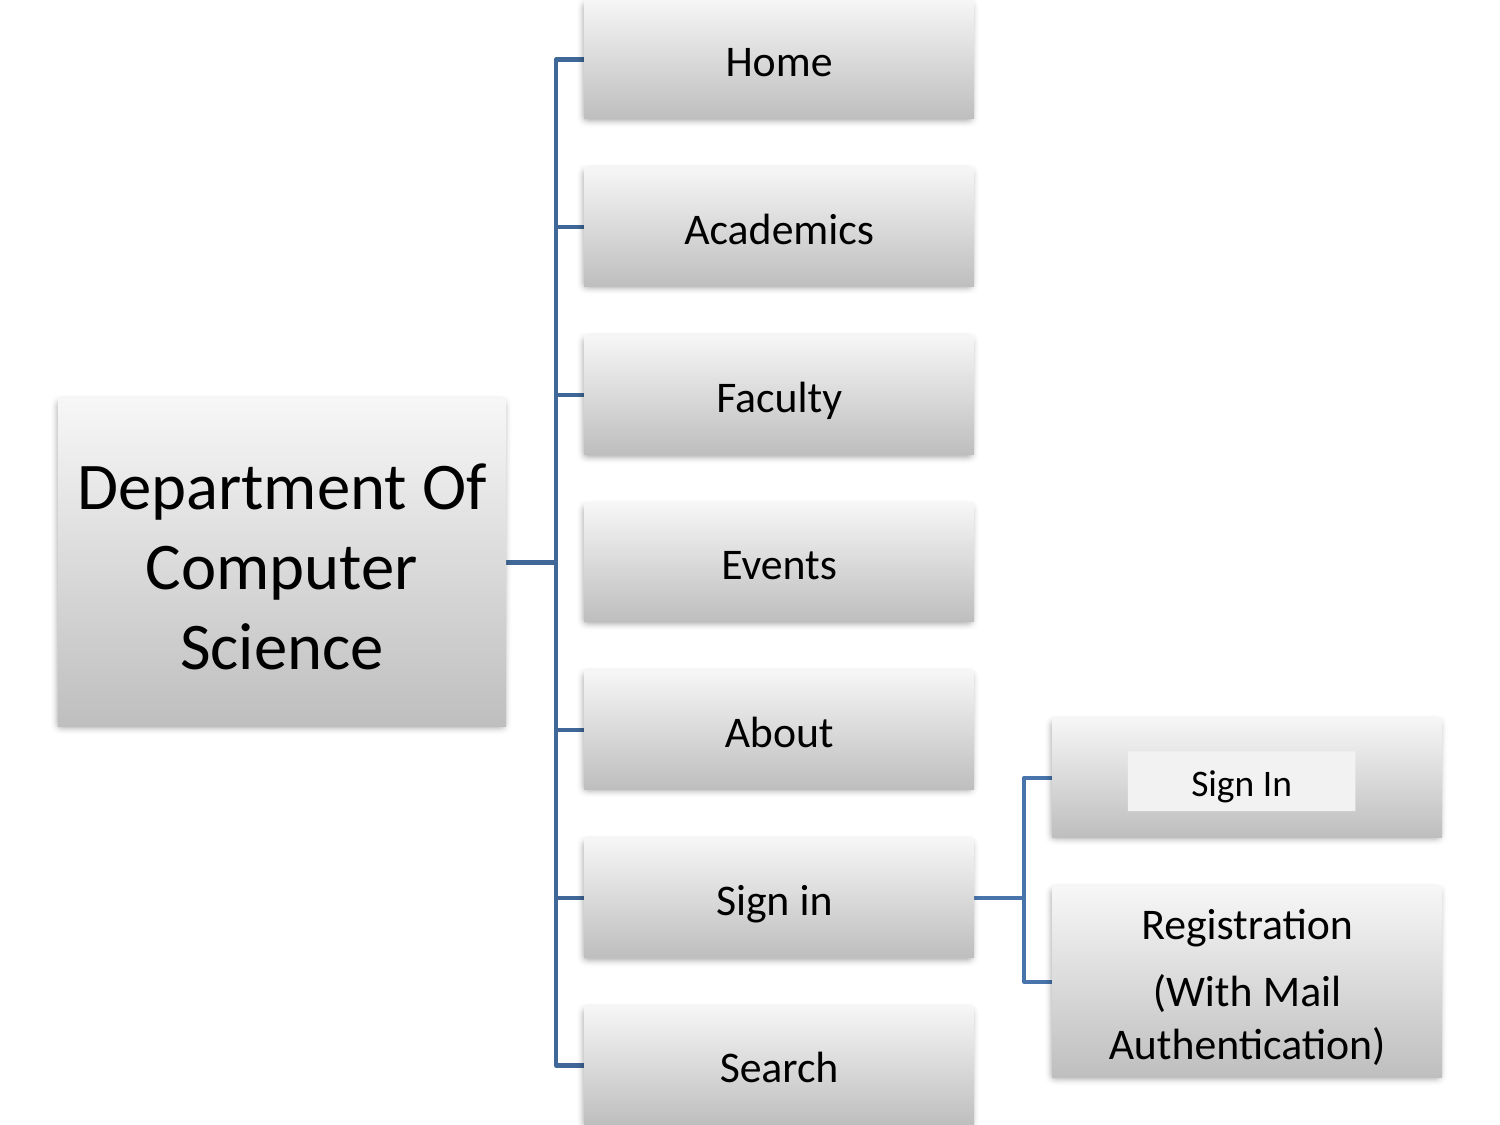

Department Of Computer Science
Home
Academics
Faculty
Events
About
Sign in
Sign up
Registration
(With Mail Authentication)
Search
Sign In